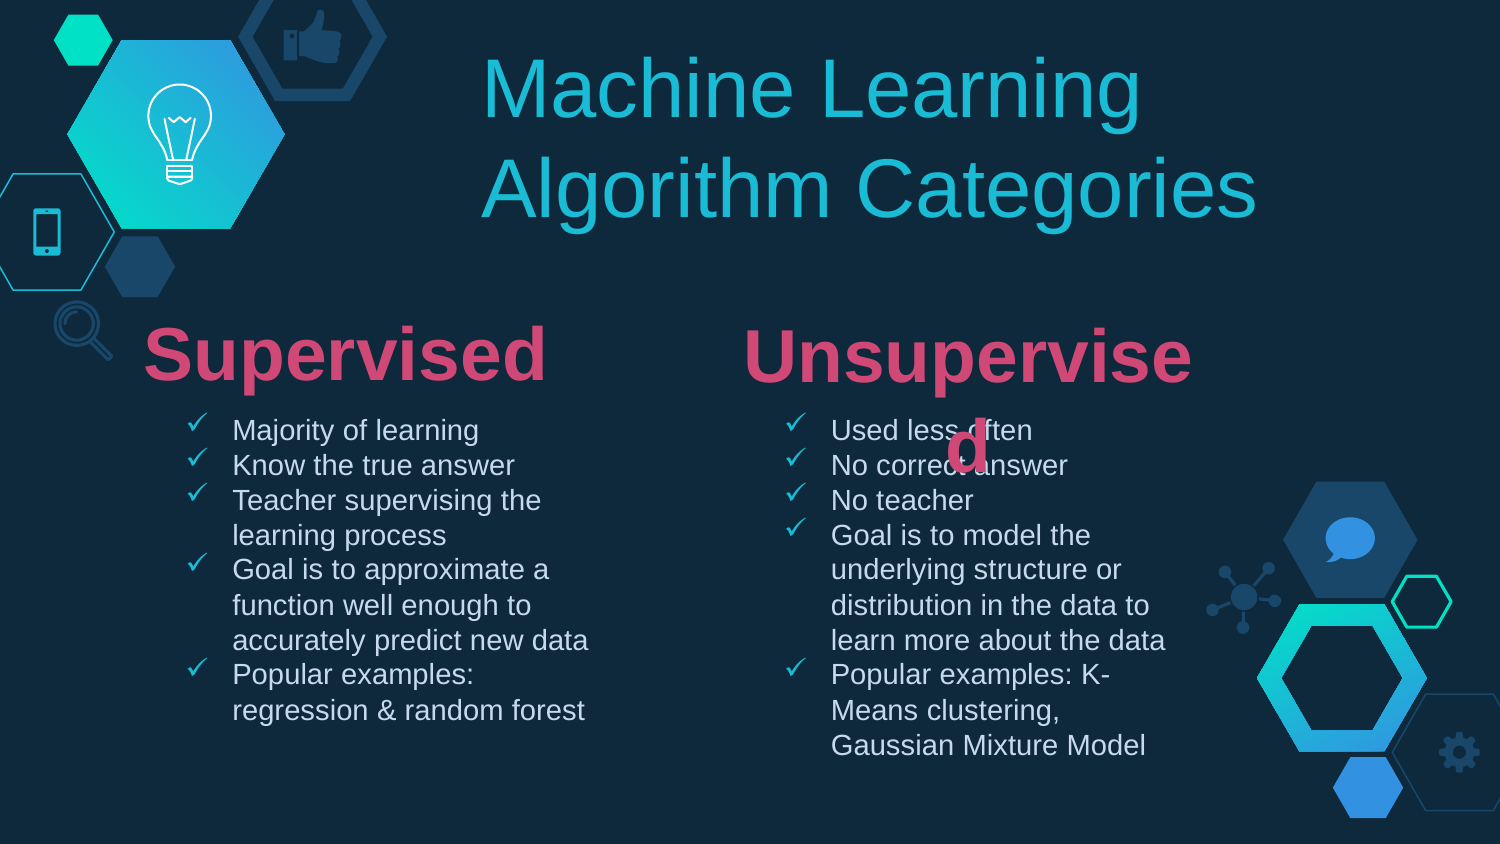

Machine Learning Algorithm Categories
Supervised
Unsupervised
Majority of learning
Know the true answer
Teacher supervising the learning process
Goal is to approximate a function well enough to accurately predict new data
Popular examples: regression & random forest
Used less often
No correct answer
No teacher
Goal is to model the underlying structure or distribution in the data to learn more about the data
Popular examples: K-Means clustering, Gaussian Mixture Model